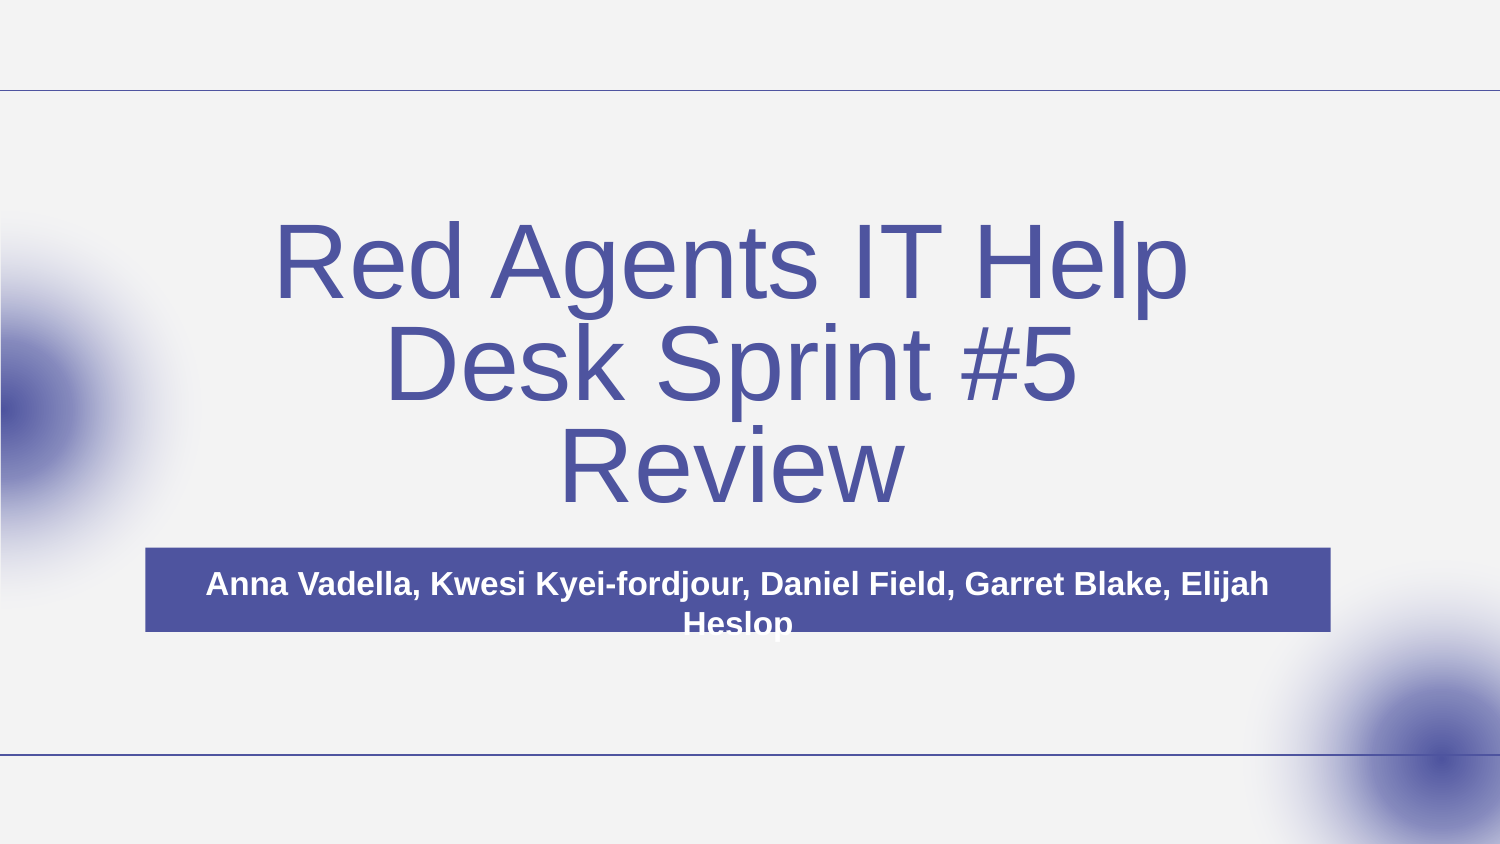

# Red Agents IT Help Desk Sprint #5 Review
Anna Vadella, Kwesi Kyei-fordjour, Daniel Field, Garret Blake, Elijah Heslop